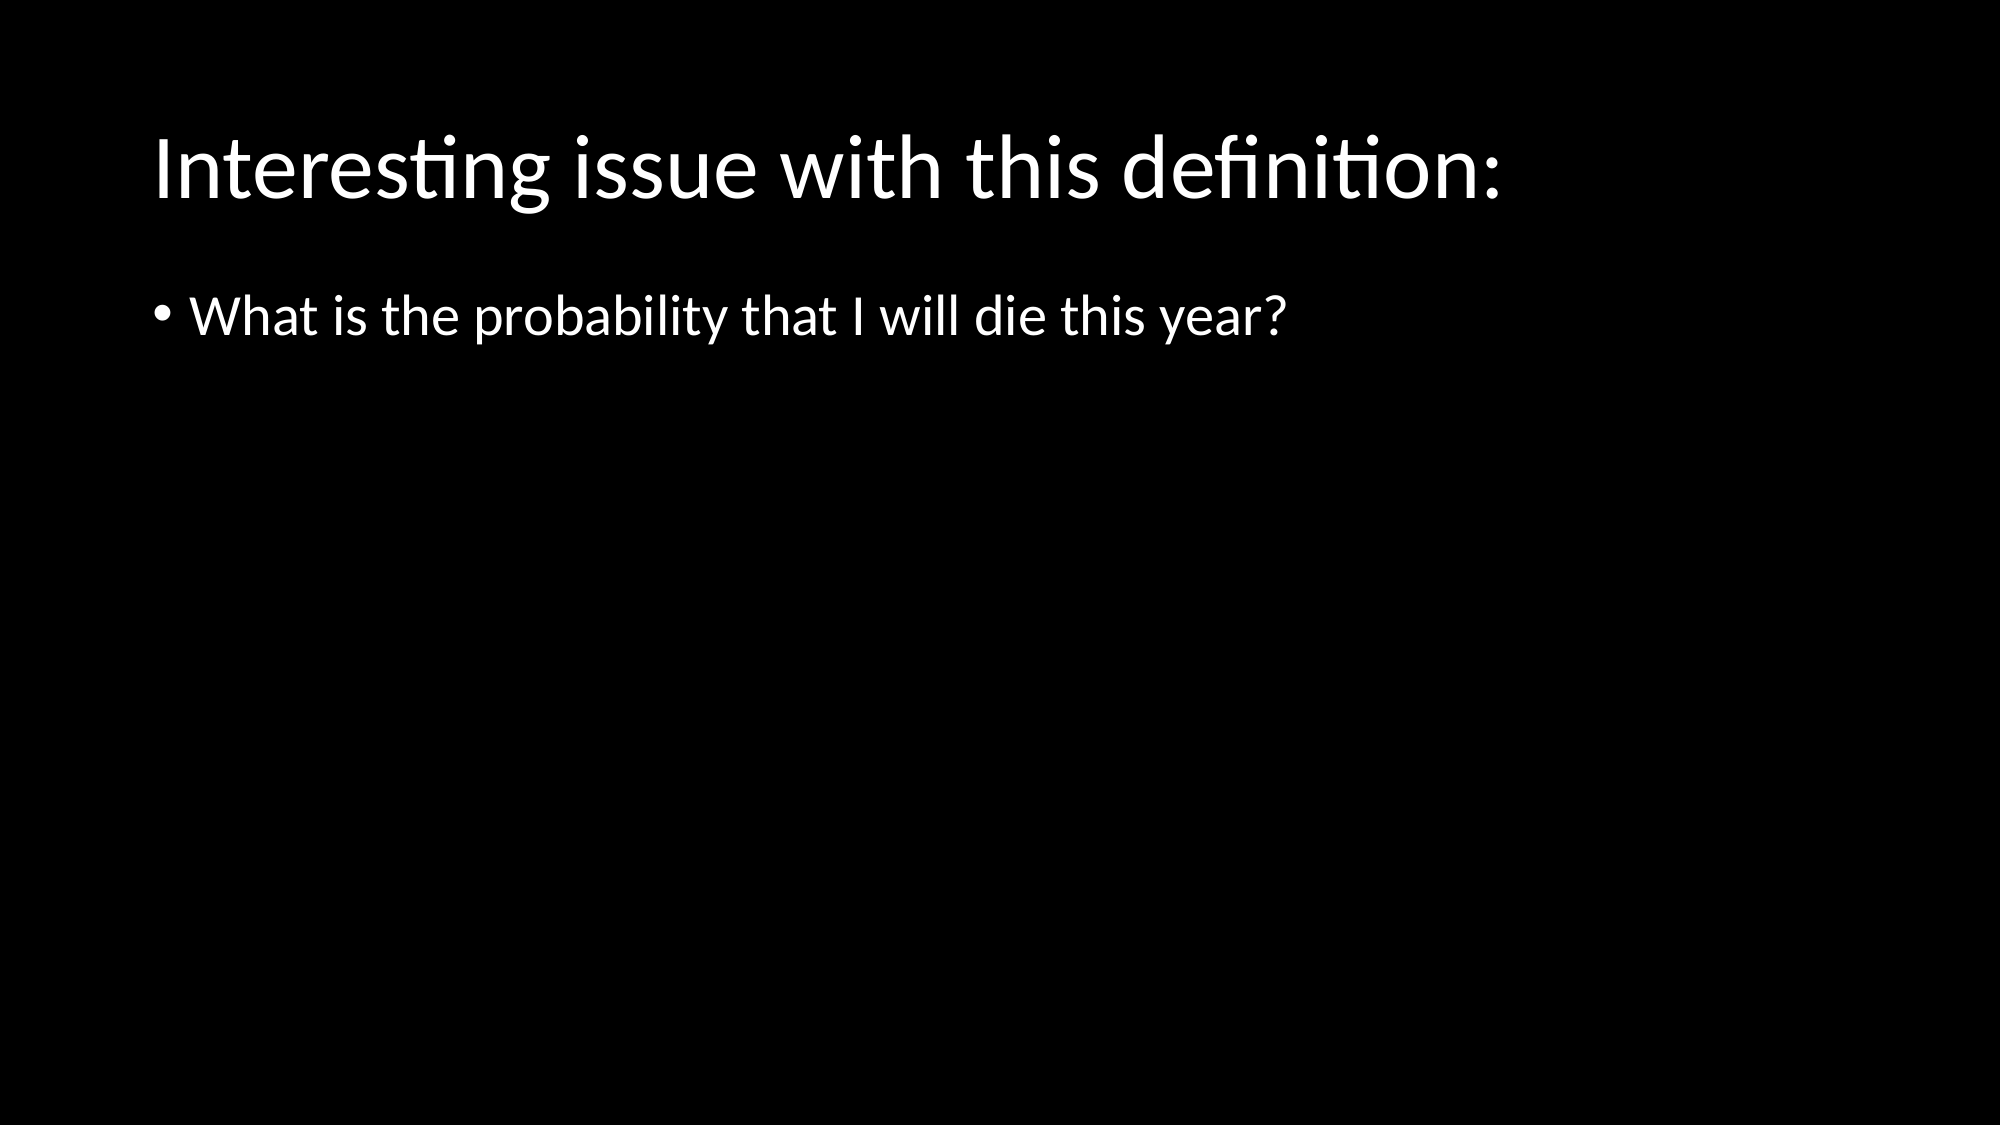

# Interesting issue with this definition:
What is the probability that I will die this year?